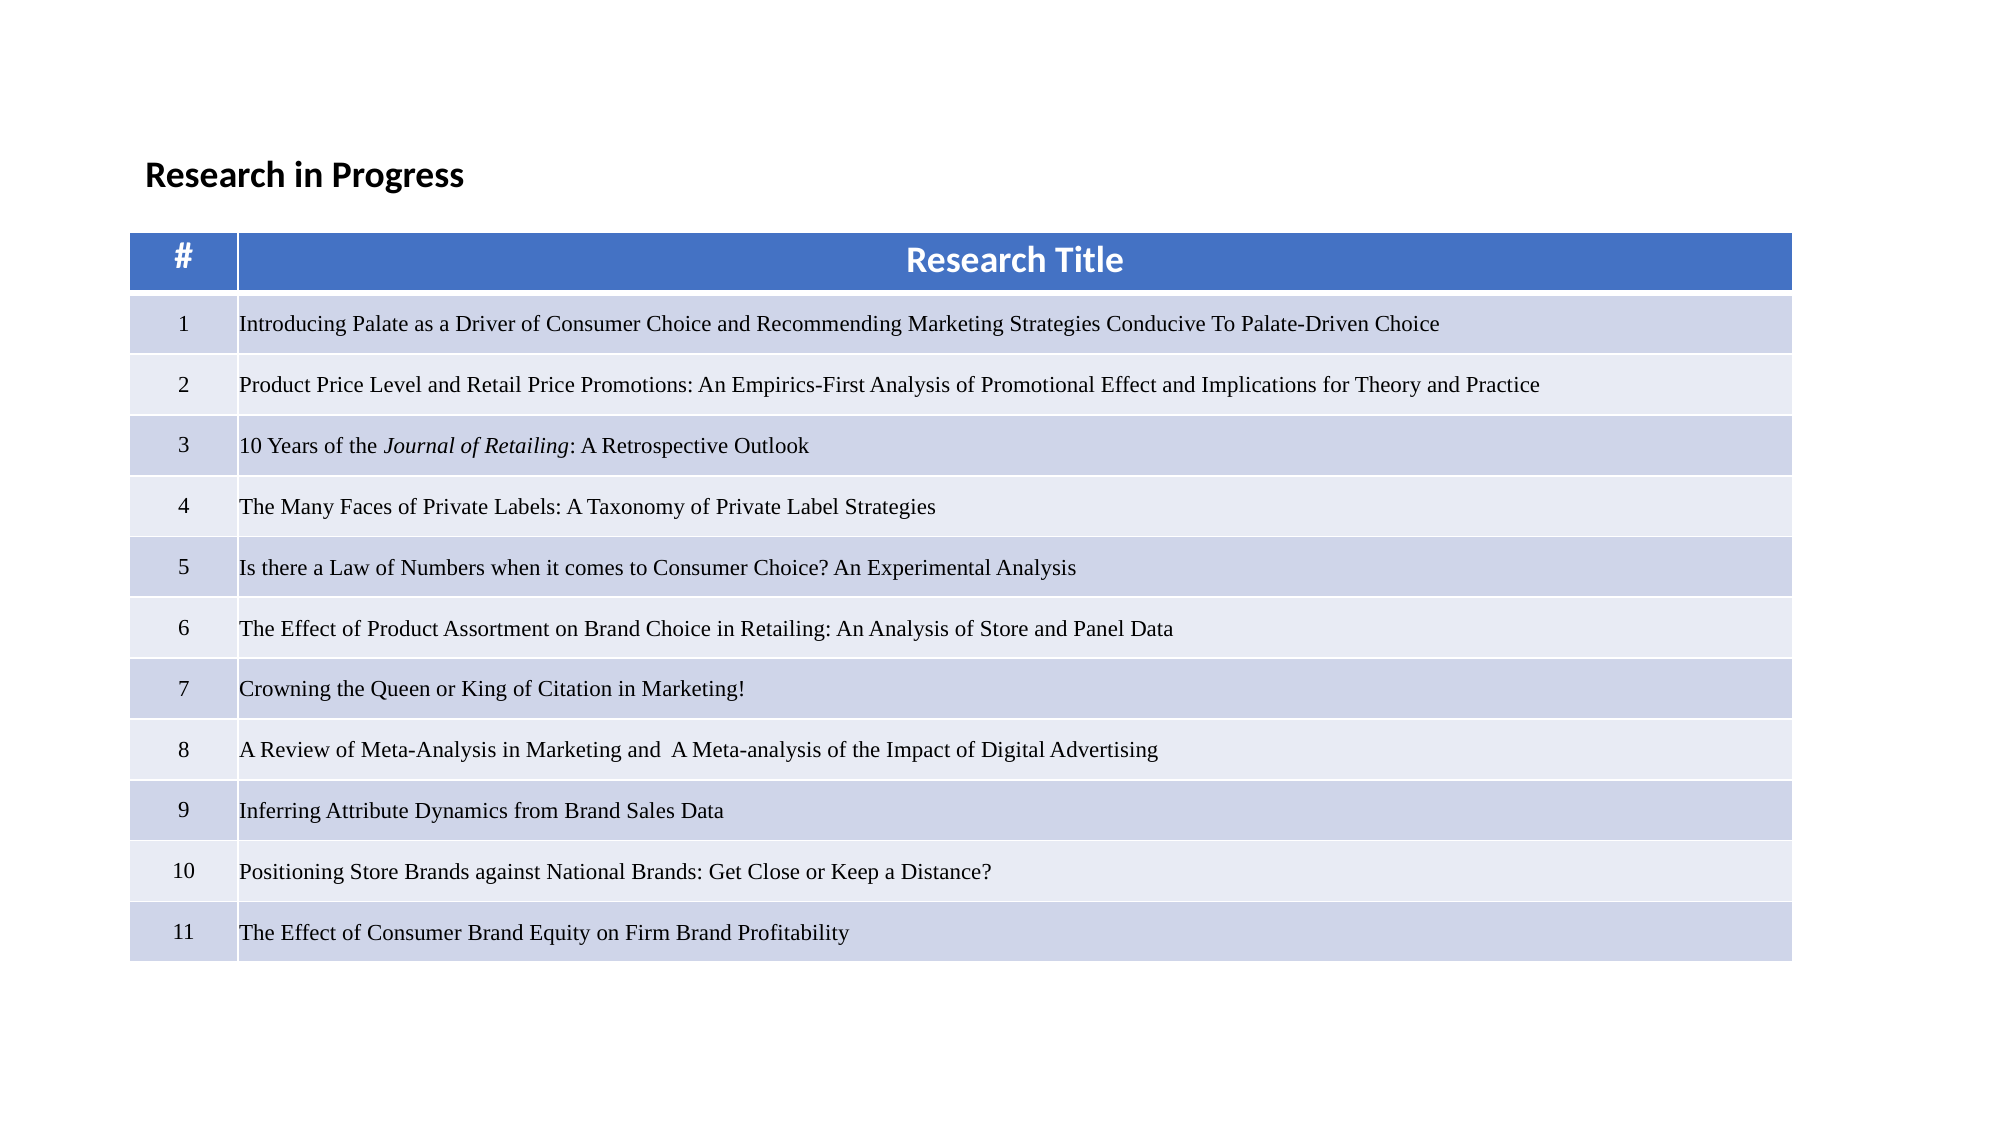

Research in Progress
| # | Research Title |
| --- | --- |
| 1 | Introducing Palate as a Driver of Consumer Choice and Recommending Marketing Strategies Conducive To Palate-Driven Choice |
| 2 | Product Price Level and Retail Price Promotions: An Empirics-First Analysis of Promotional Effect and Implications for Theory and Practice |
| 3 | 10 Years of the Journal of Retailing: A Retrospective Outlook |
| 4 | The Many Faces of Private Labels: A Taxonomy of Private Label Strategies |
| 5 | Is there a Law of Numbers when it comes to Consumer Choice? An Experimental Analysis |
| 6 | The Effect of Product Assortment on Brand Choice in Retailing: An Analysis of Store and Panel Data |
| 7 | Crowning the Queen or King of Citation in Marketing! |
| 8 | A Review of Meta-Analysis in Marketing and A Meta-analysis of the Impact of Digital Advertising |
| 9 | Inferring Attribute Dynamics from Brand Sales Data |
| 10 | Positioning Store Brands against National Brands: Get Close or Keep a Distance? |
| 11 | The Effect of Consumer Brand Equity on Firm Brand Profitability |